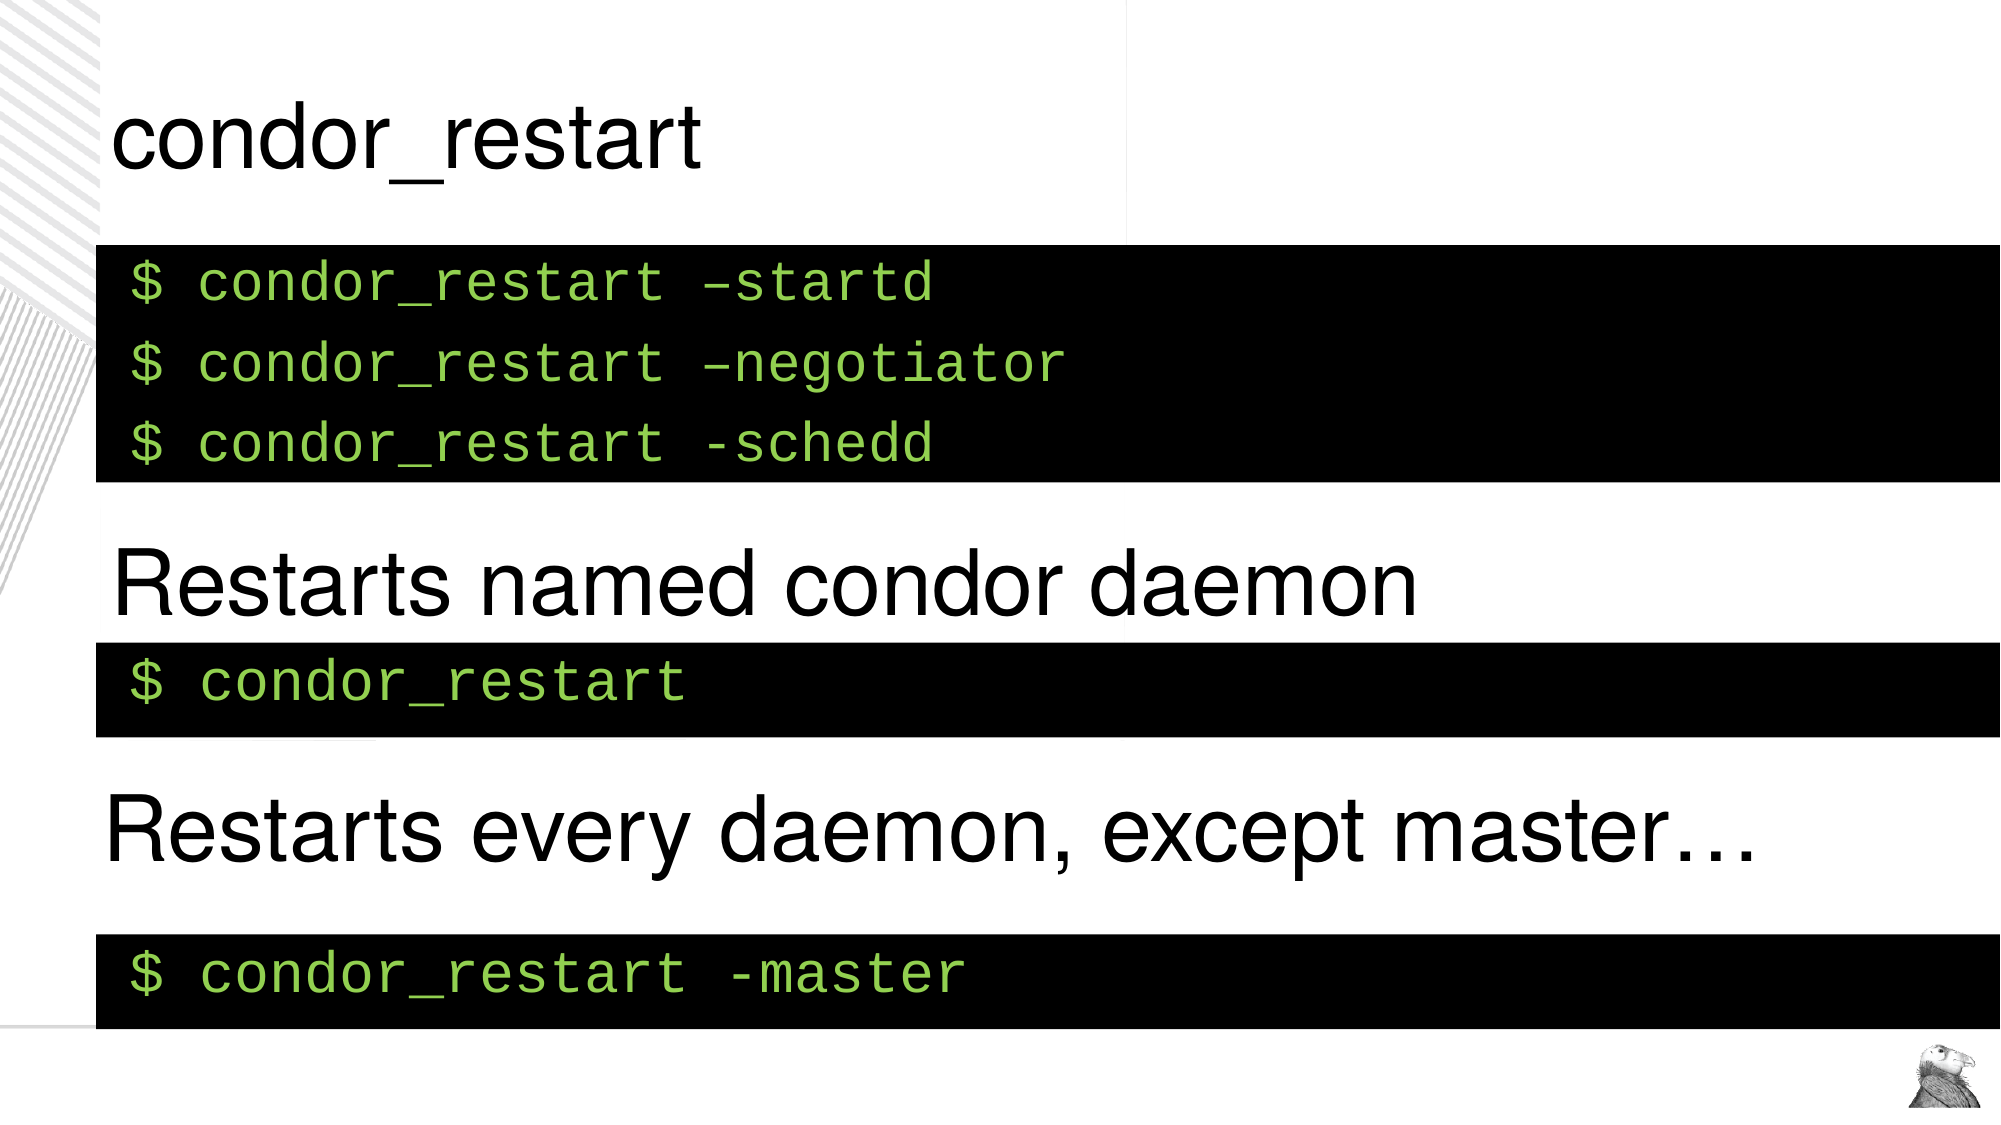

# condor_restart
$ condor_restart –startd
$ condor_restart –negotiator
$ condor_restart -schedd
Restarts named condor daemon
$ condor_restart
Restarts every daemon, except master…
$ condor_restart -master